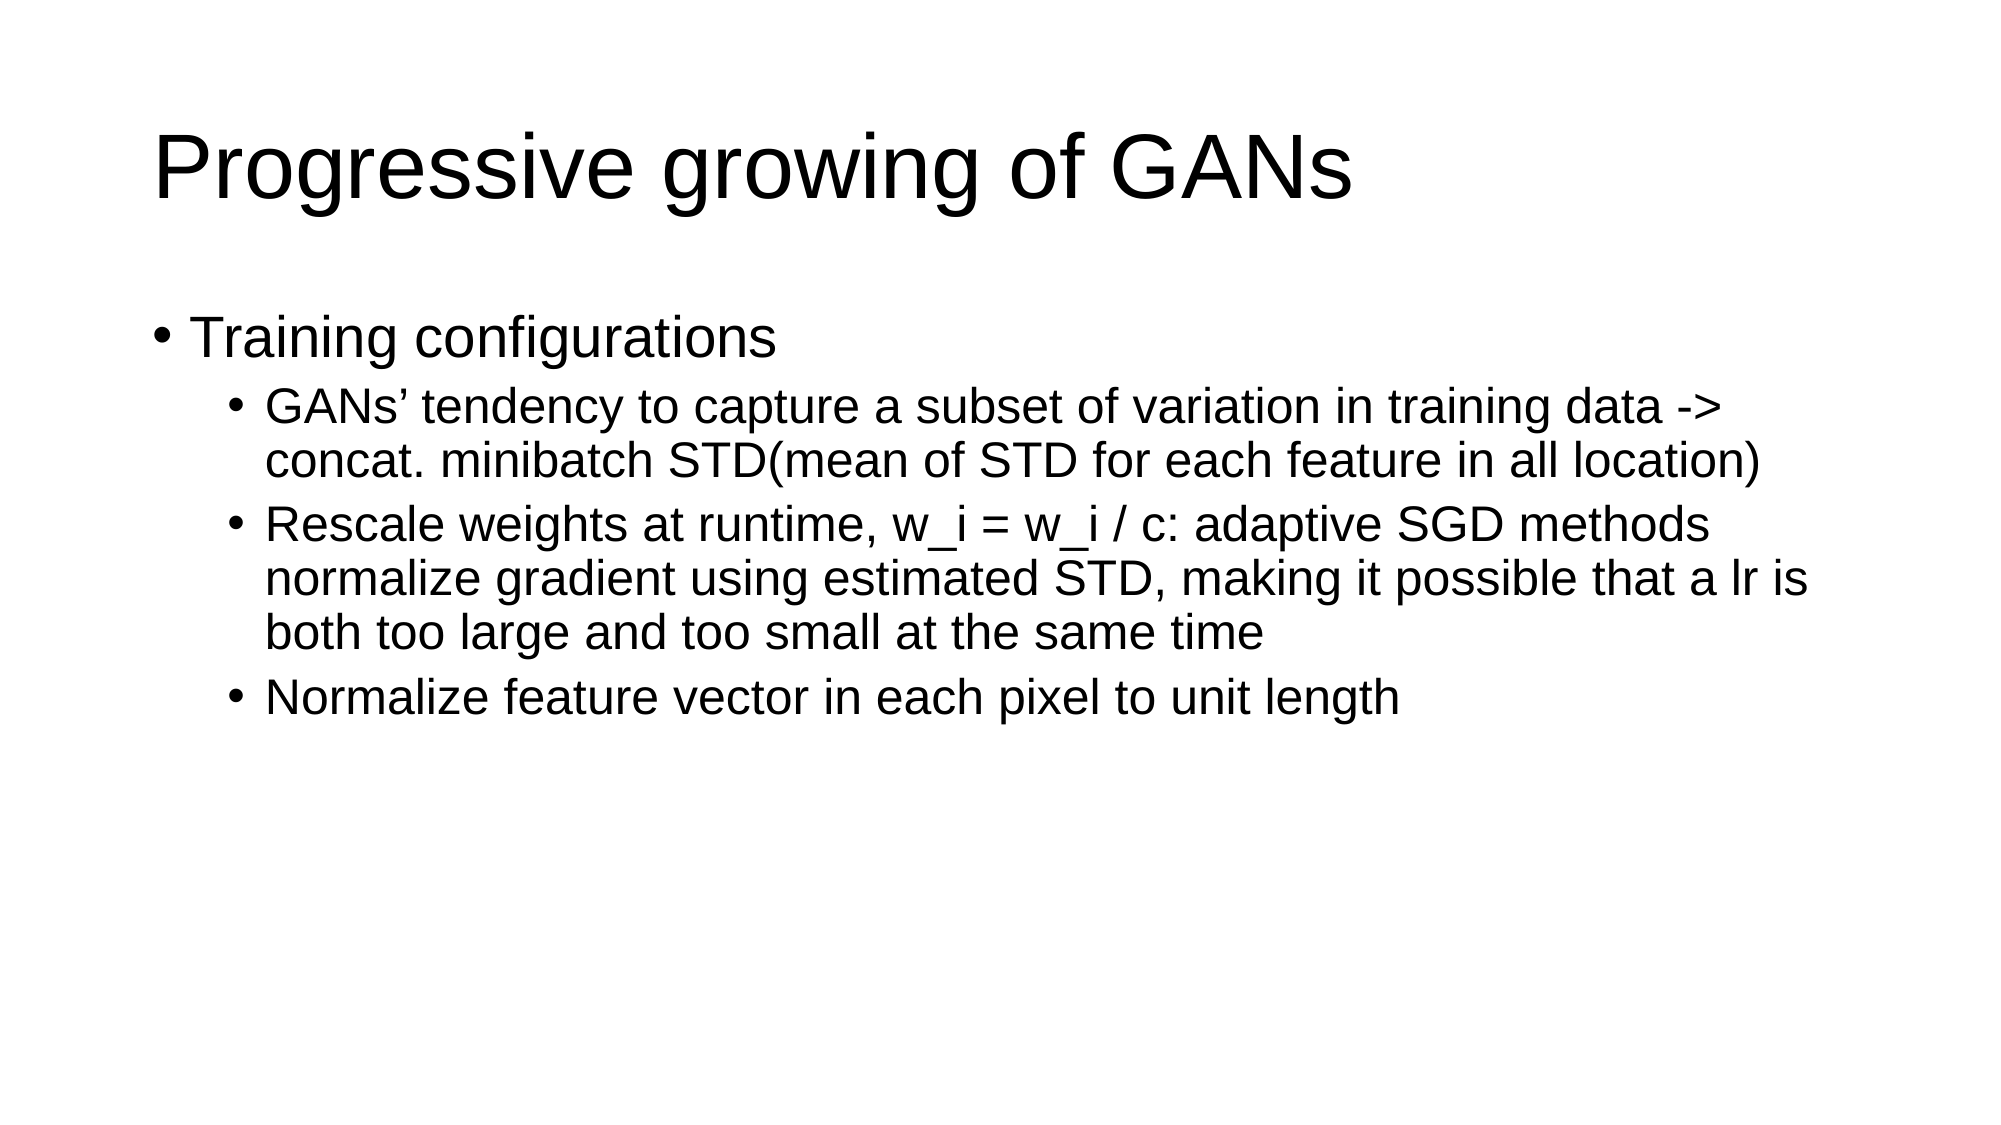

# Progressive growing of GANs
Training configurations
GANs’ tendency to capture a subset of variation in training data -> concat. minibatch STD(mean of STD for each feature in all location)
Rescale weights at runtime, w_i = w_i / c: adaptive SGD methods normalize gradient using estimated STD, making it possible that a lr is both too large and too small at the same time
Normalize feature vector in each pixel to unit length